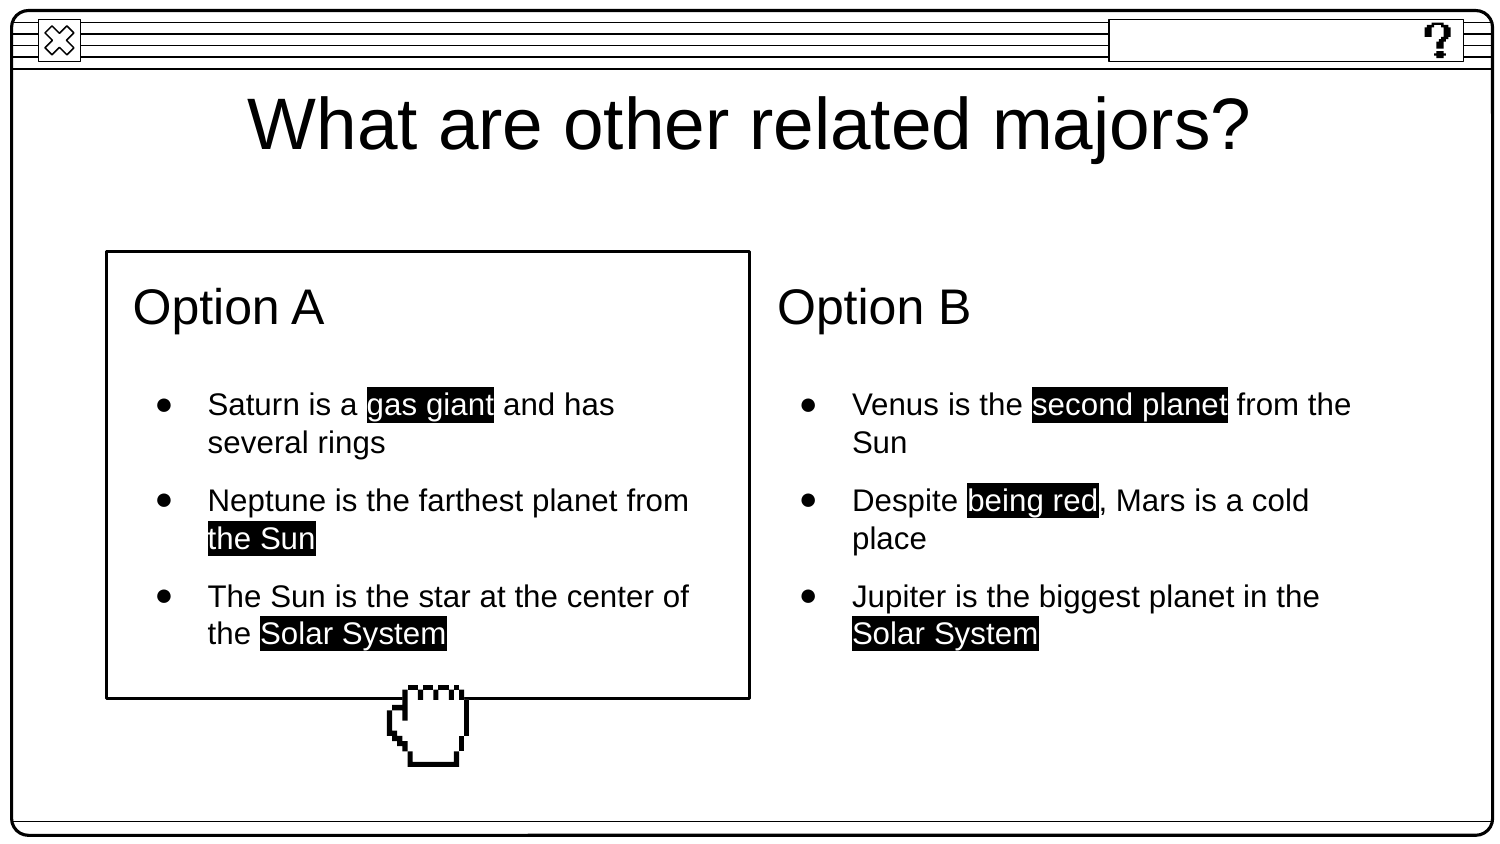

# What are other related majors?

Option A
Option B
Saturn is a gas giant and has several rings
Neptune is the farthest planet from the Sun
The Sun is the star at the center of the Solar System
Venus is the second planet from the Sun
Despite being red, Mars is a cold place
Jupiter is the biggest planet in the Solar System